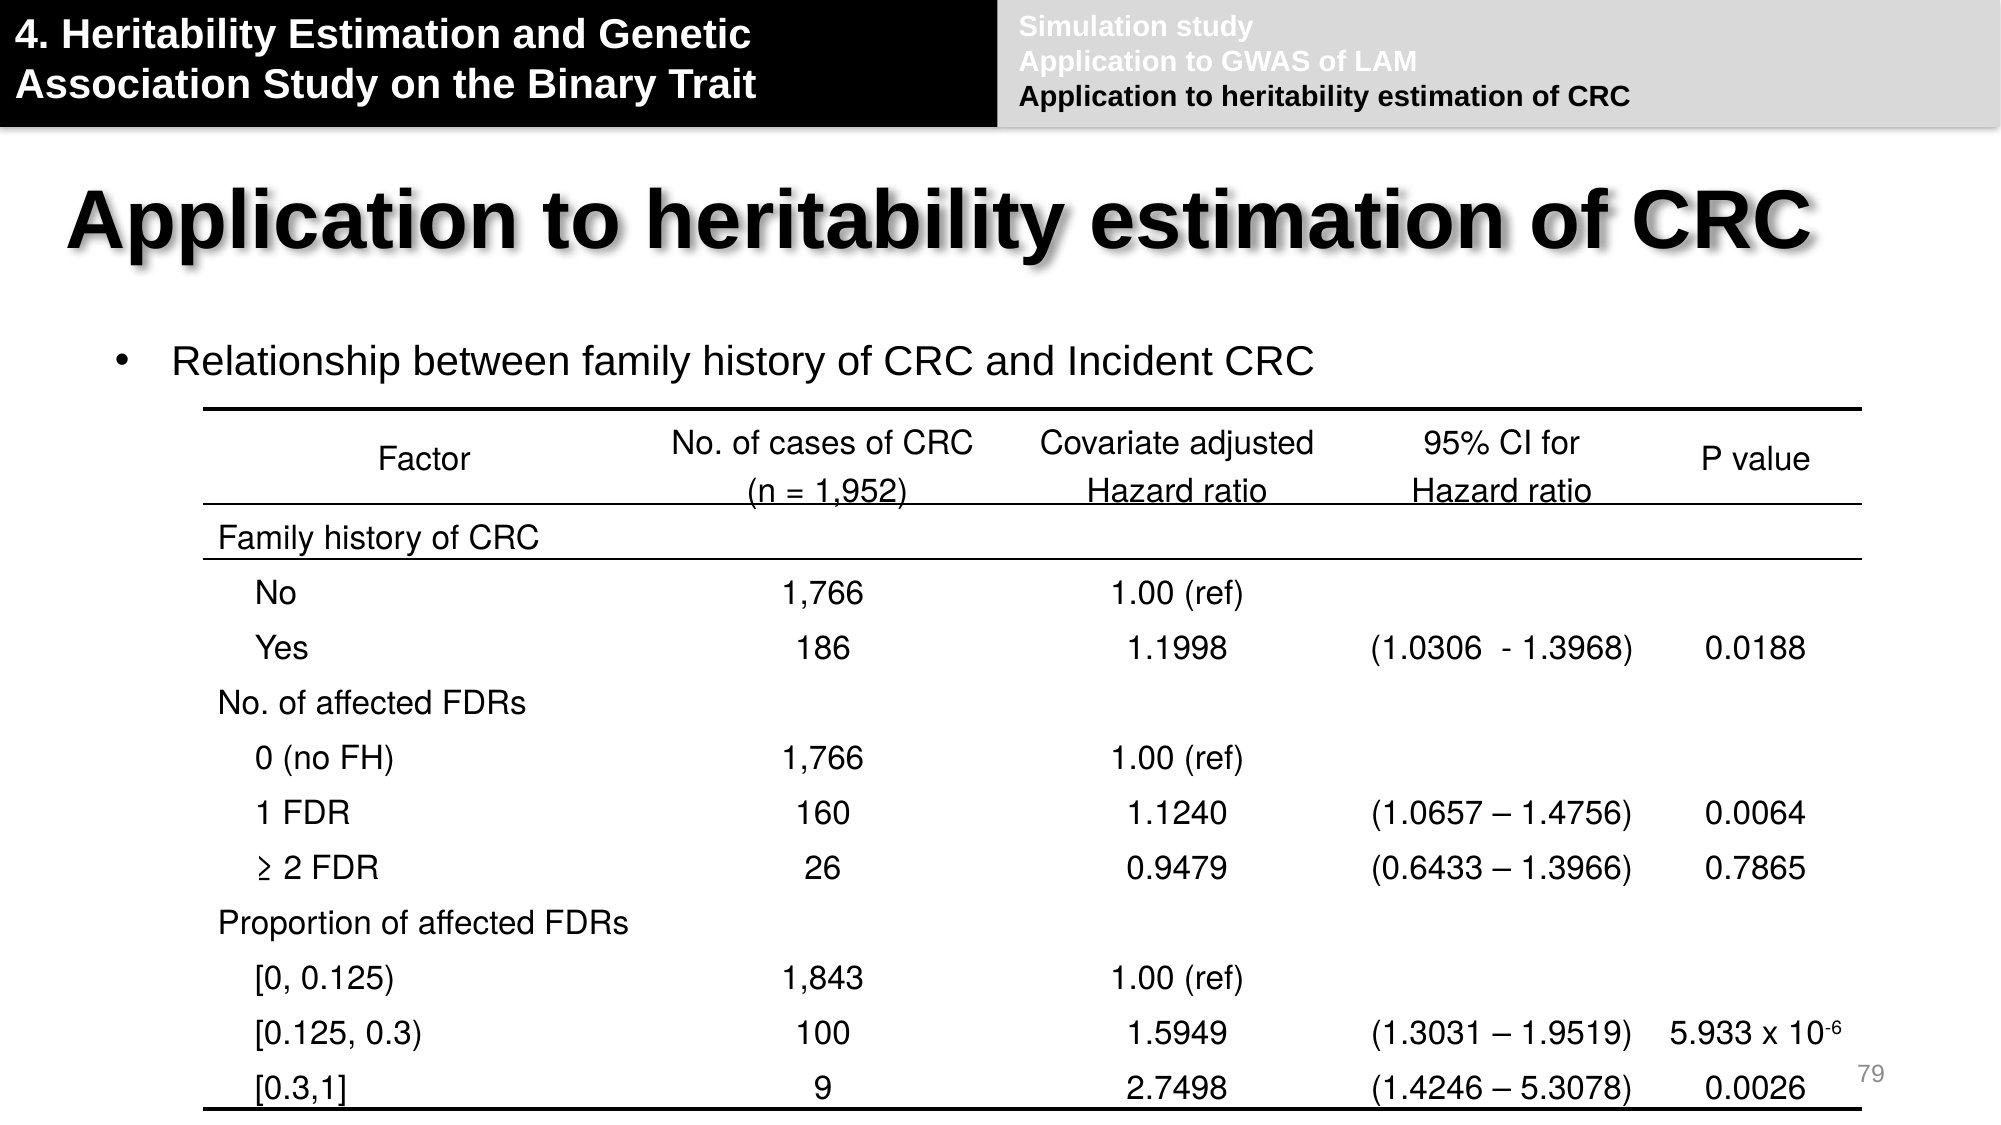

4. Heritability Estimation and Genetic Association Study on the Binary Trait
Simulation study
Application to GWAS of LAM
Application to heritability estimation of CRC
# Application to heritability estimation of CRC
Relationship between family history of CRC and Incident CRC

| Factor | No. of cases of CRC (n = 1,952) | Covariate adjusted Hazard ratio | 95% CI for Hazard ratio | P value |
| --- | --- | --- | --- | --- |
| Family history of CRC |  |  |  |  |
| No | 1,766 | 1.00 (ref) |  |  |
| Yes | 186 | 1.1998 | (1.0306 - 1.3968) | 0.0188 |
| No. of affected FDRs |  |  |  |  |
| 0 (no FH) | 1,766 | 1.00 (ref) |  |  |
| 1 FDR | 160 | 1.1240 | (1.0657 – 1.4756) | 0.0064 |
| ≥ 2 FDR | 26 | 0.9479 | (0.6433 – 1.3966) | 0.7865 |
| Proportion of affected FDRs |  |  |  |  |
| [0, 0.125) | 1,843 | 1.00 (ref) |  |  |
| [0.125, 0.3) | 100 | 1.5949 | (1.3031 – 1.9519) | 5.933 x 10-6 |
| [0.3,1] | 9 | 2.7498 | (1.4246 – 5.3078) | 0.0026 |
79